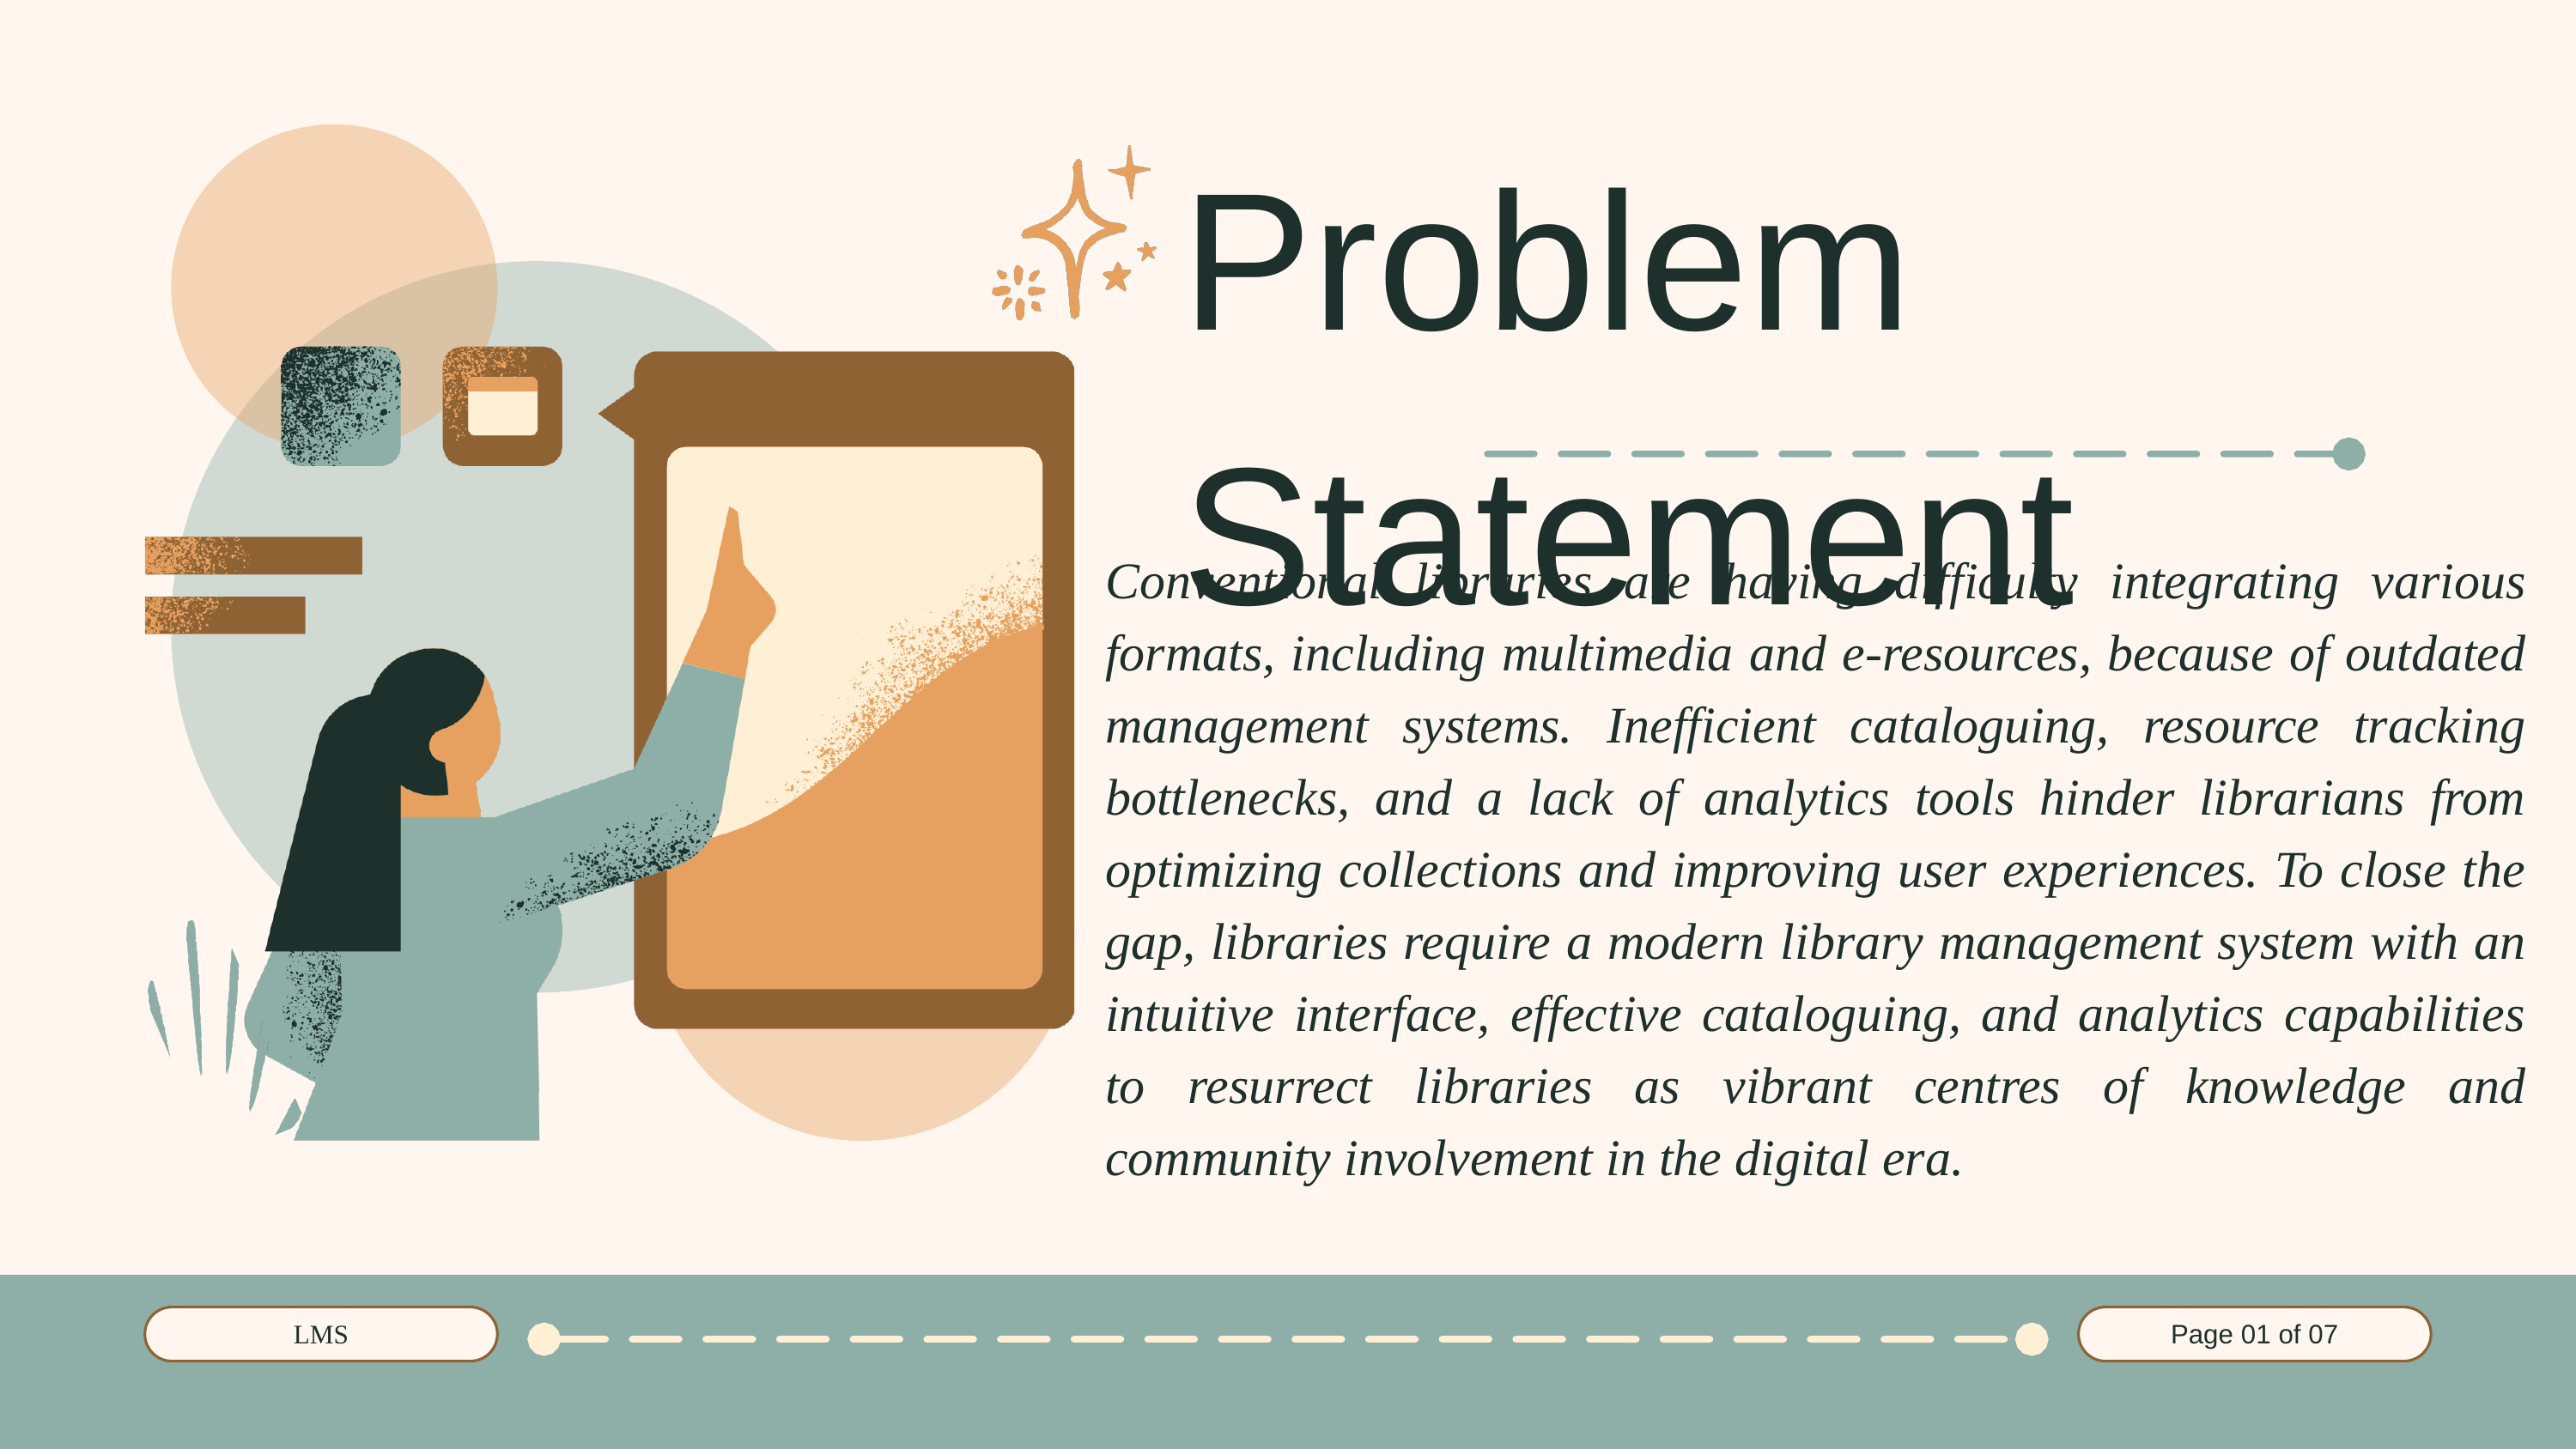

Problem Statement

Conventional libraries are having difficulty integrating various formats, including multimedia and e-resources, because of outdated management systems. Inefficient cataloguing, resource tracking bottlenecks, and a lack of analytics tools hinder librarians from optimizing collections and improving user experiences. To close the gap, libraries require a modern library management system with an intuitive interface, effective cataloguing, and analytics capabilities to resurrect libraries as vibrant centres of knowledge and community involvement in the digital era.

LMS
Page 01 of 07